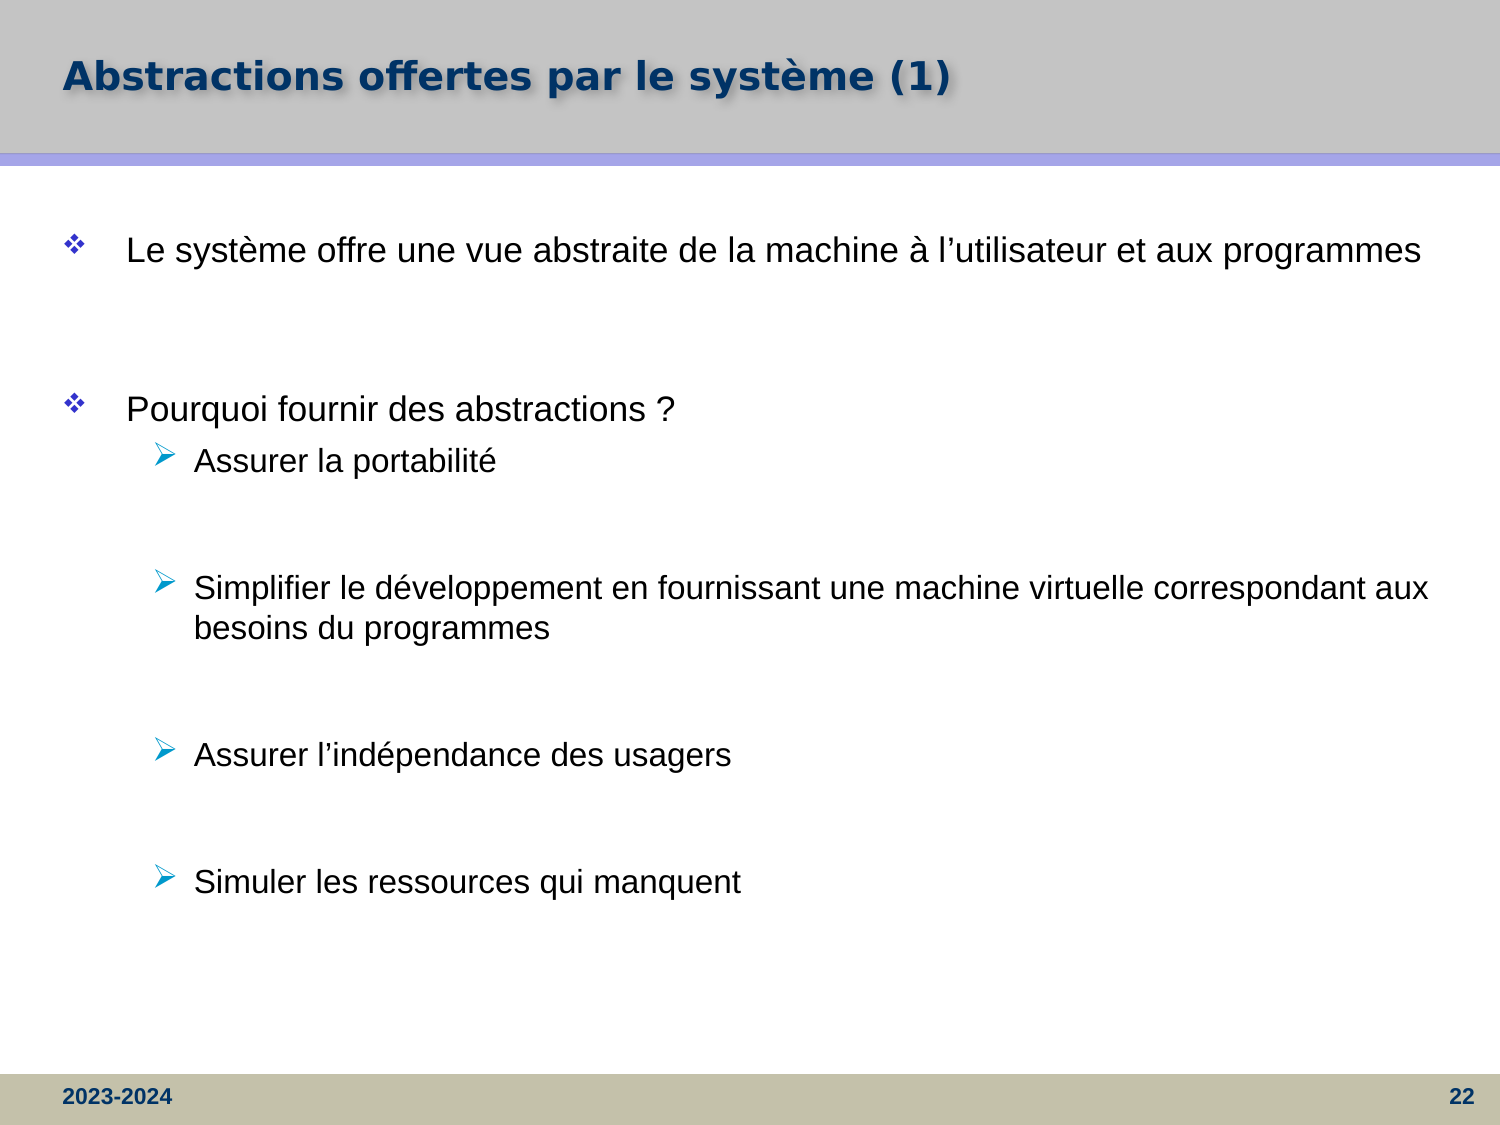

# Abstractions offertes par le système (1)
Le système offre une vue abstraite de la machine à l’utilisateur et aux programmes

Pourquoi fournir des abstractions ?
Assurer la portabilité

Simplifier le développement en fournissant une machine virtuelle correspondant aux besoins du programmes

Assurer l’indépendance des usagers

Simuler les ressources qui manquent